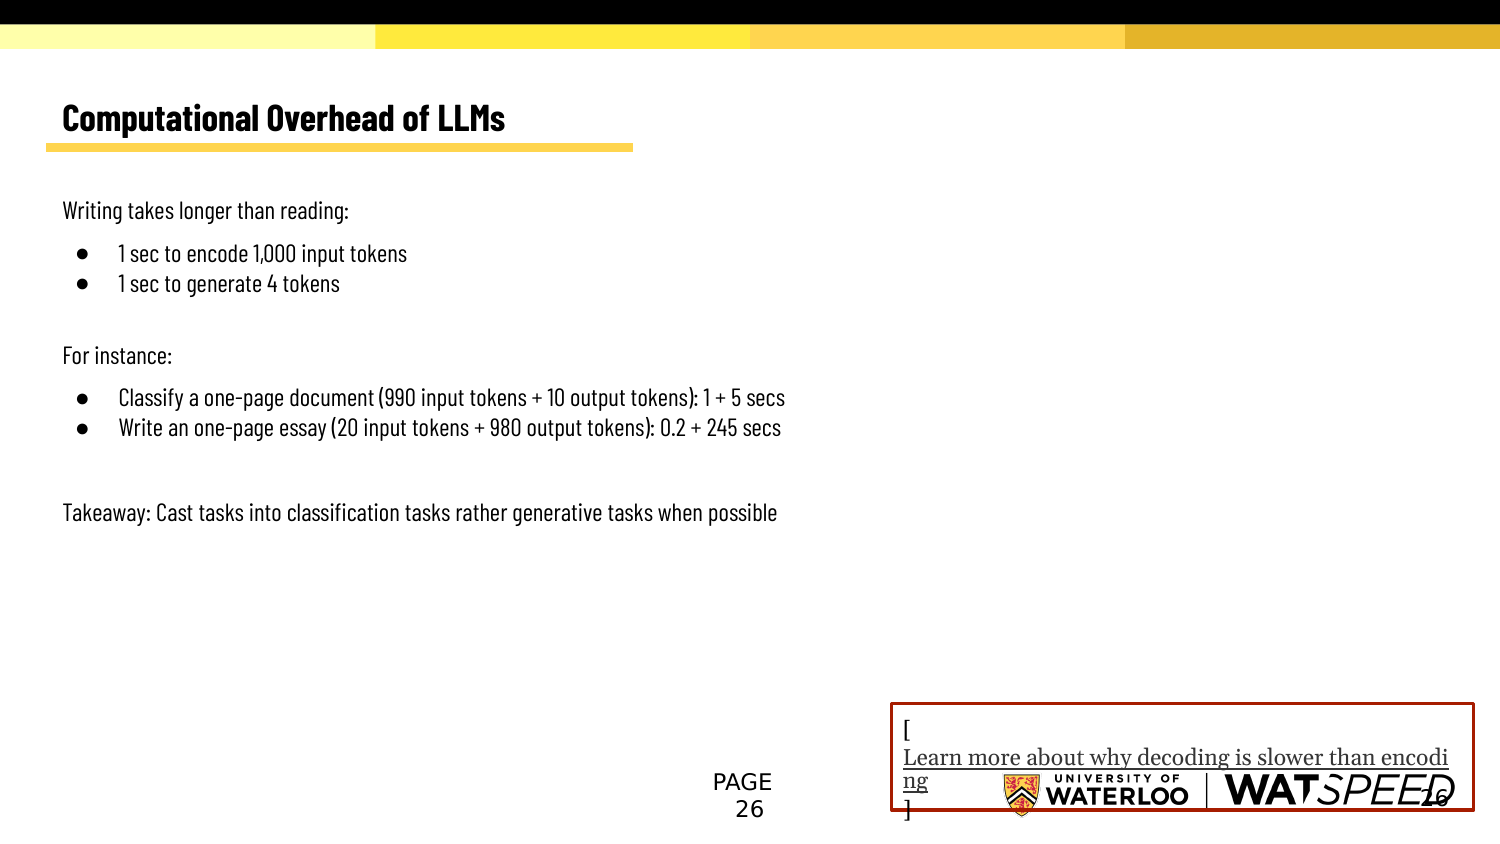

# Computational Overhead of LLMs
Writing takes longer than reading:
1 sec to encode 1,000 input tokens
1 sec to generate 4 tokens
For instance:
Classify a one-page document (990 input tokens + 10 output tokens): 1 + 5 secs
Write an one-page essay (20 input tokens + 980 output tokens): 0.2 + 245 secs

Takeaway: Cast tasks into classification tasks rather generative tasks when possible

[Learn more about why decoding is slower than encoding]
26
PAGE  26